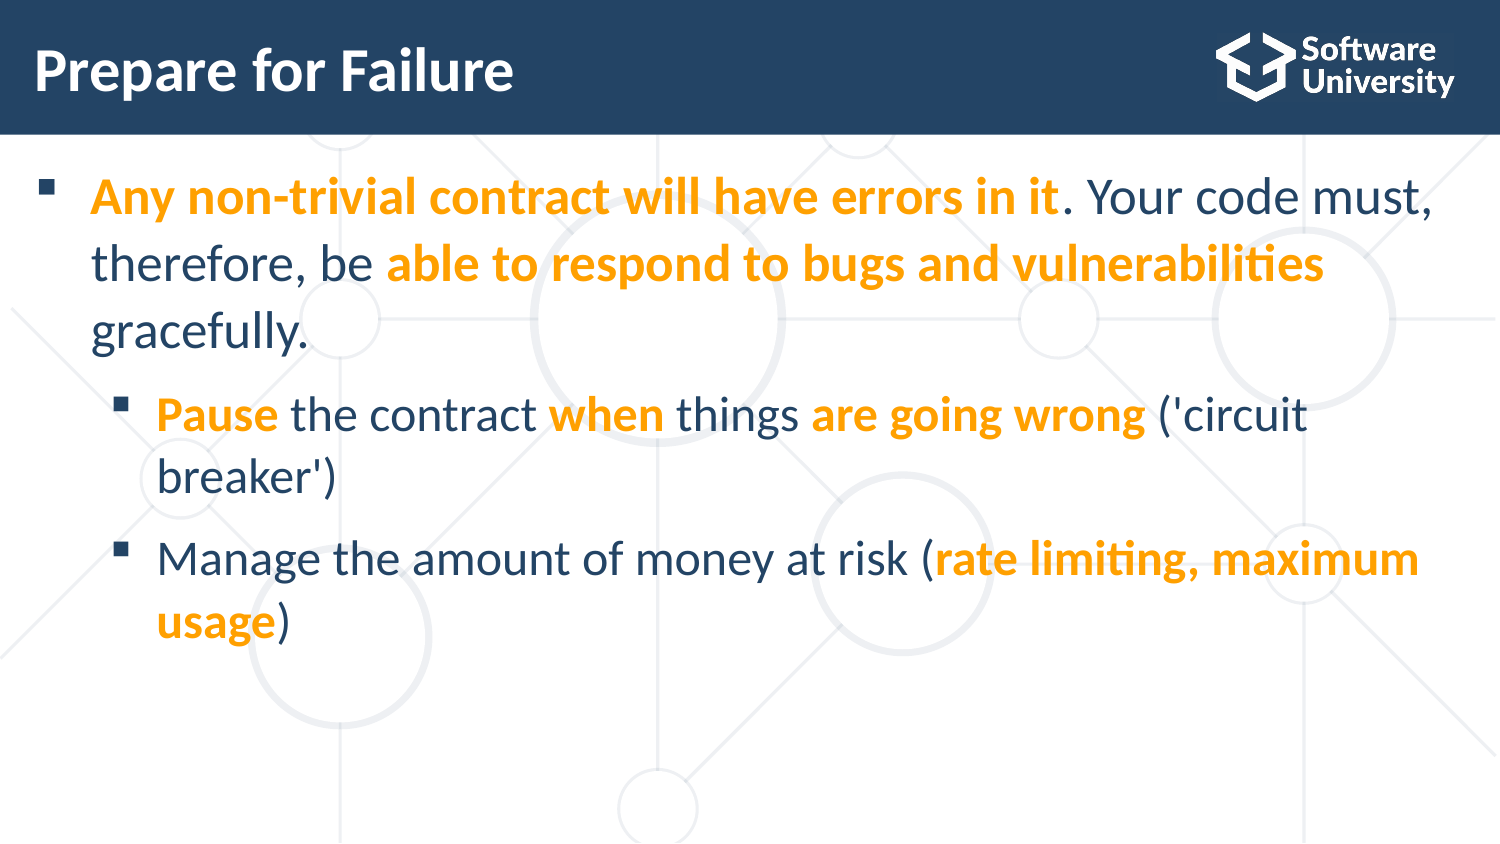

# Prepare for Failure
Any non-trivial contract will have errors in it. Your code must,
therefore, be able to respond to bugs and vulnerabilities
gracefully.
Pause the contract when things are going wrong ('circuit
breaker')
Manage the amount of money at risk (rate limiting, maximum
usage)